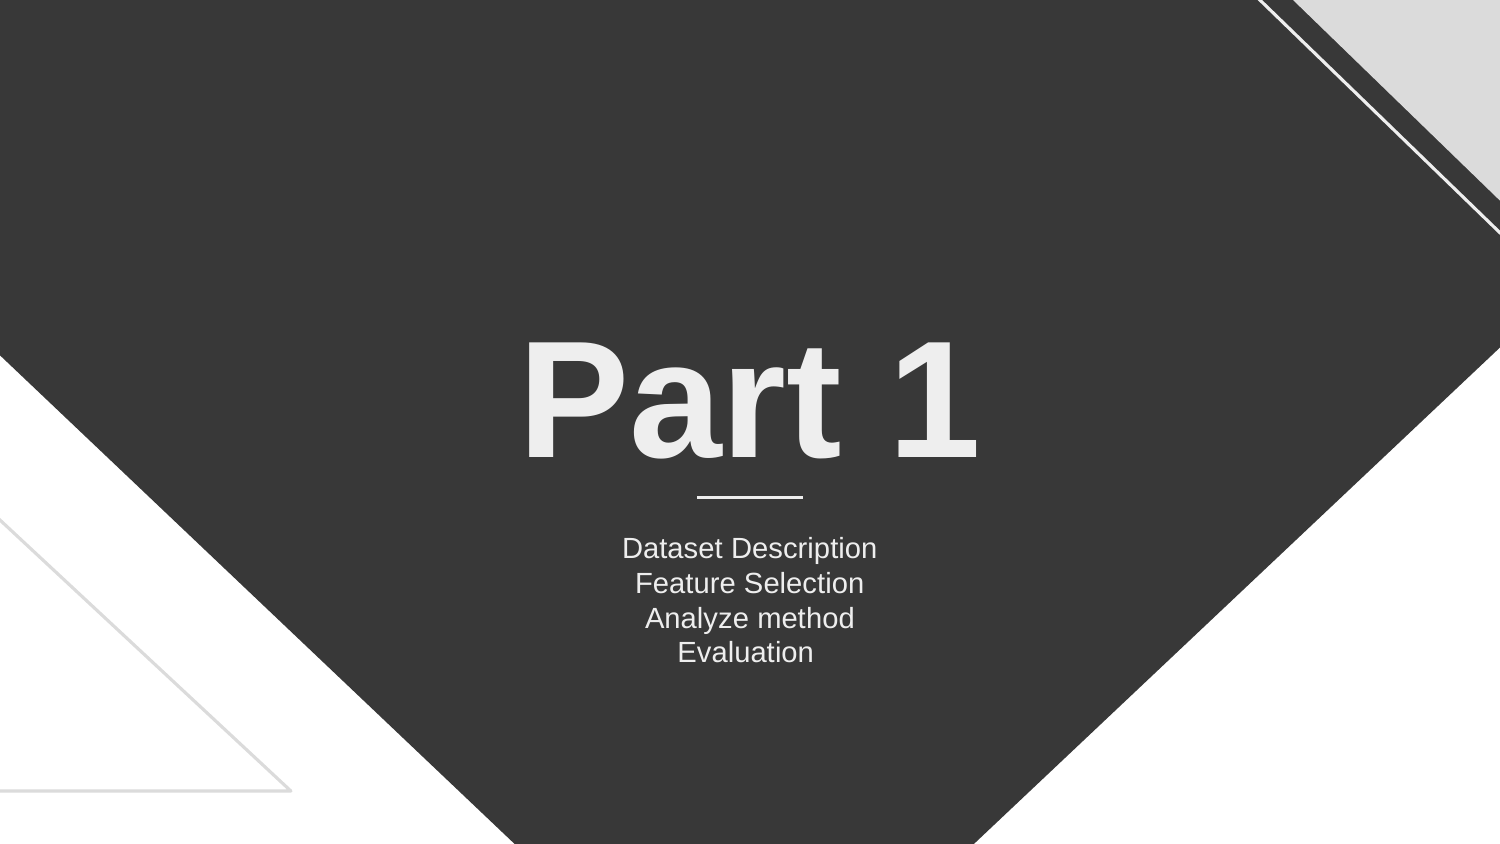

# Part 1
Dataset Description
Feature Selection
Analyze method
Evaluation